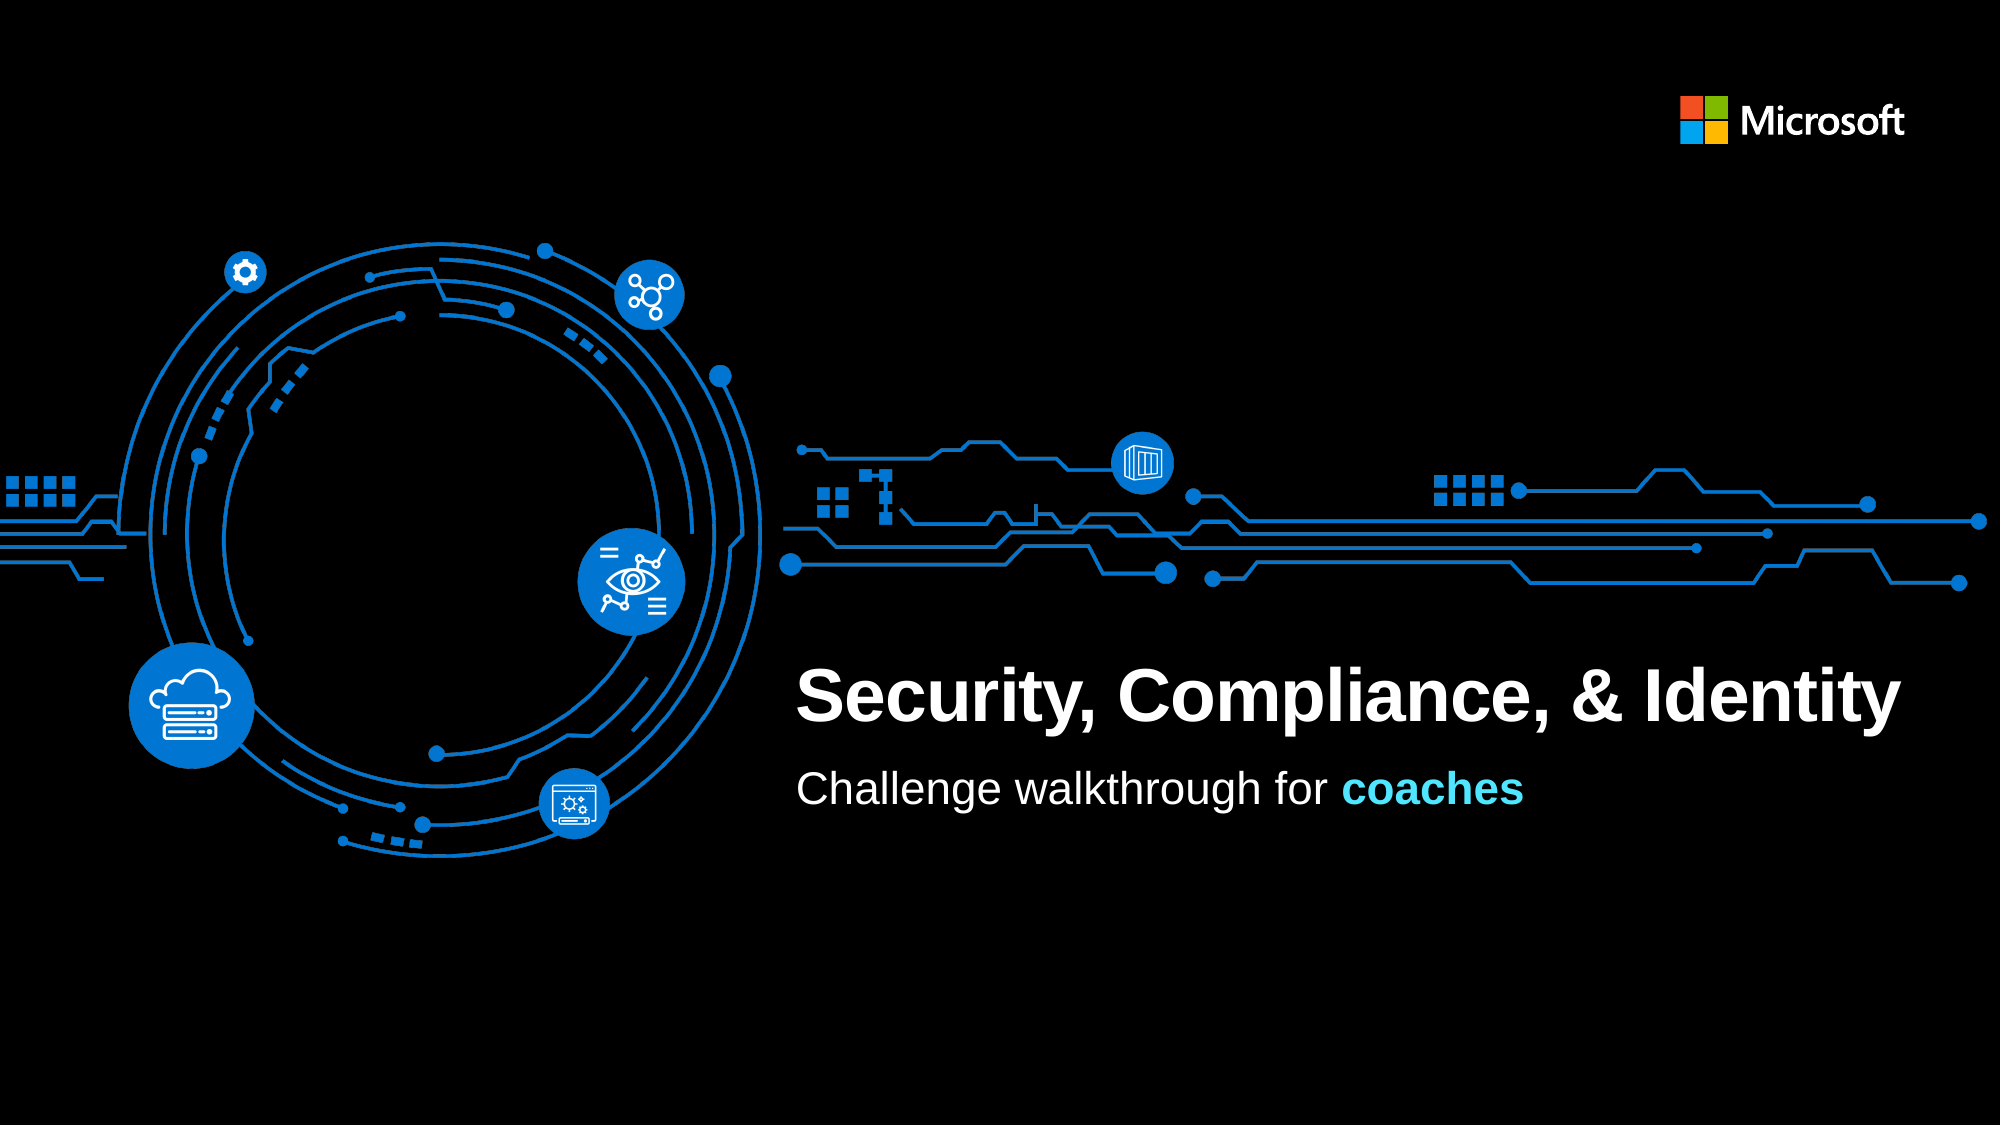

# Security, Compliance, & Identity
Challenge walkthrough for coaches